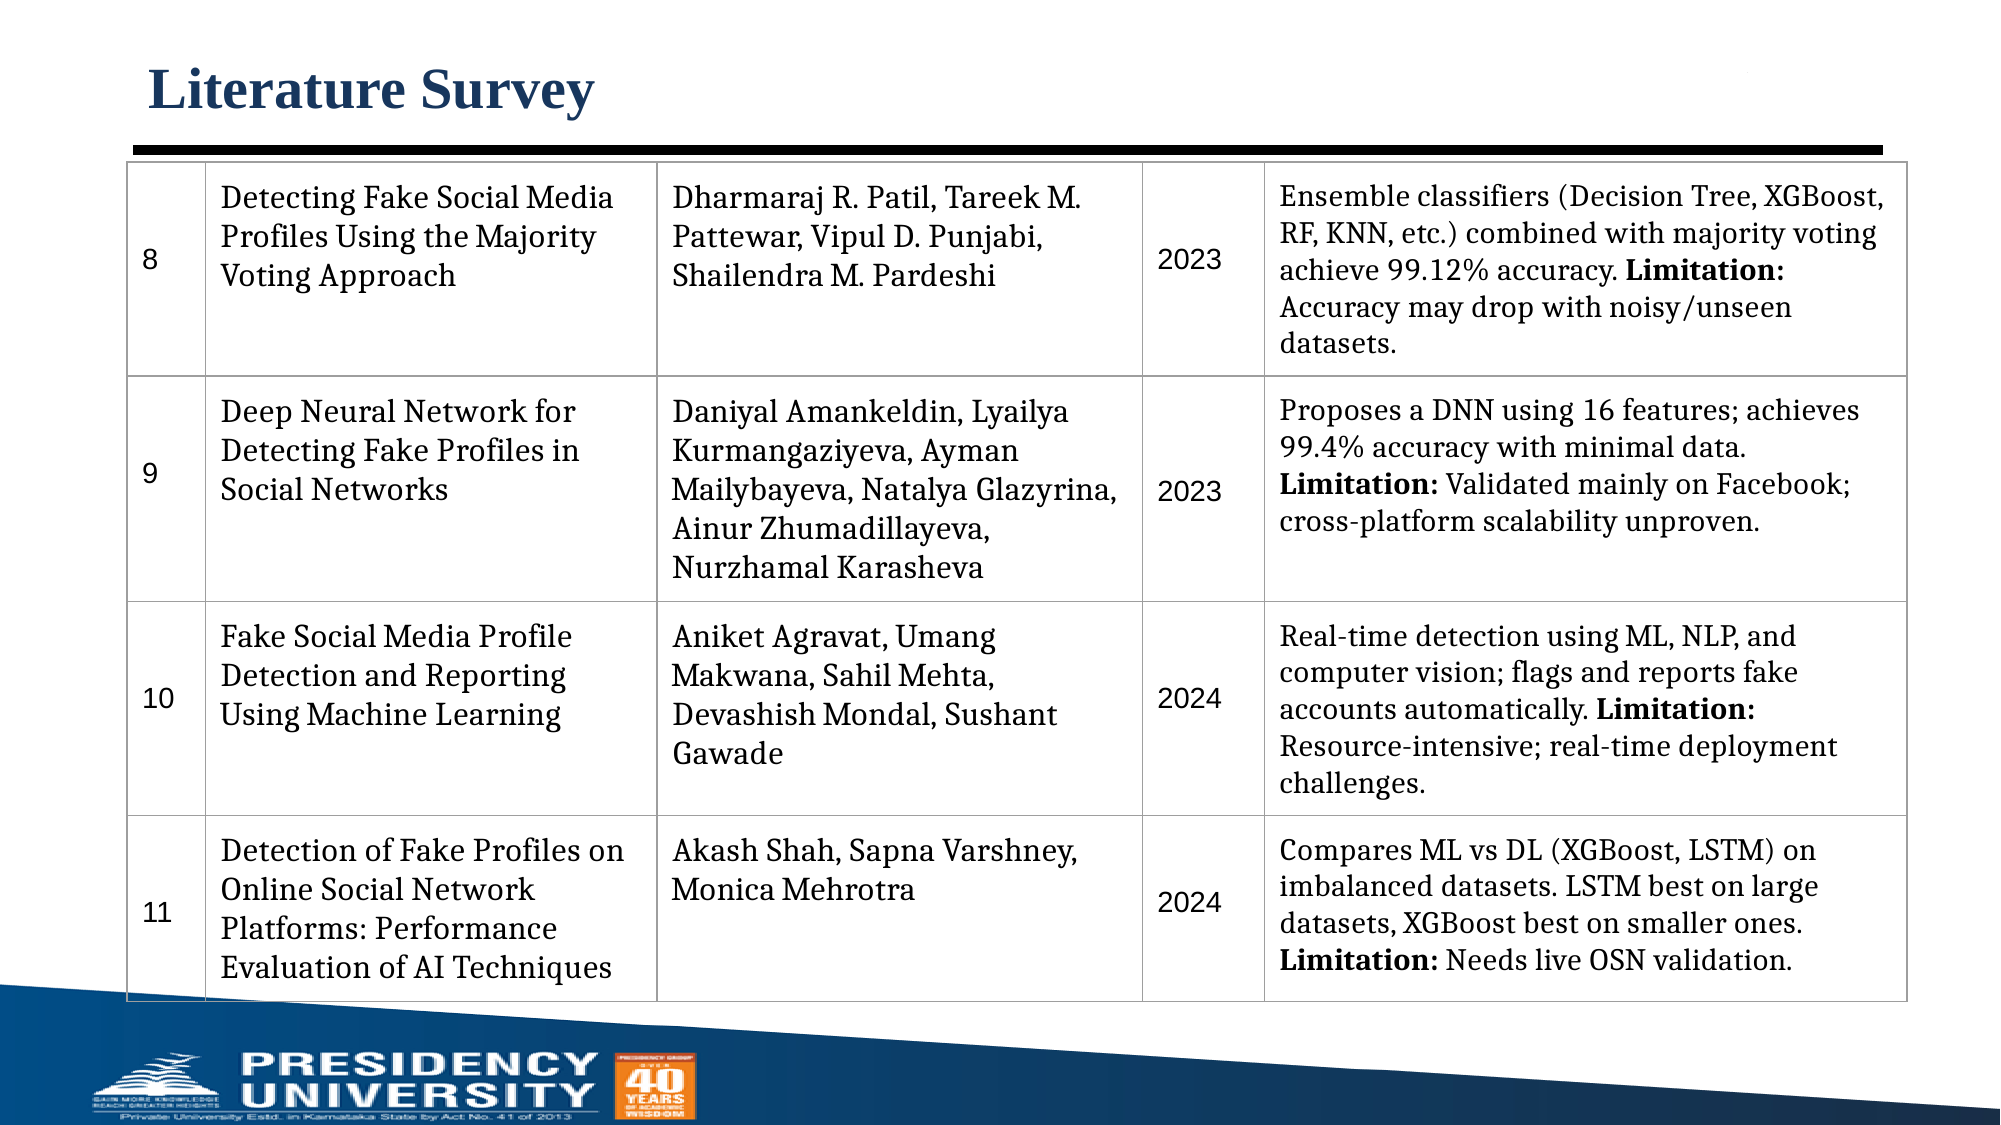

# Literature Survey
i
| 8 | Detecting Fake Social Media Profiles Using the Majority Voting Approach | Dharmaraj R. Patil, Tareek M. Pattewar, Vipul D. Punjabi, Shailendra M. Pardeshi | 2023 | Ensemble classifiers (Decision Tree, XGBoost, RF, KNN, etc.) combined with majority voting achieve 99.12% accuracy. Limitation: Accuracy may drop with noisy/unseen datasets. |
| --- | --- | --- | --- | --- |
| 9 | Deep Neural Network for Detecting Fake Profiles in Social Networks | Daniyal Amankeldin, Lyailya Kurmangaziyeva, Ayman Mailybayeva, Natalya Glazyrina, Ainur Zhumadillayeva, Nurzhamal Karasheva | 2023 | Proposes a DNN using 16 features; achieves 99.4% accuracy with minimal data. Limitation: Validated mainly on Facebook; cross-platform scalability unproven. |
| 10 | Fake Social Media Profile Detection and Reporting Using Machine Learning | Aniket Agravat, Umang Makwana, Sahil Mehta, Devashish Mondal, Sushant Gawade | 2024 | Real-time detection using ML, NLP, and computer vision; flags and reports fake accounts automatically. Limitation: Resource-intensive; real-time deployment challenges. |
| 11 | Detection of Fake Profiles on Online Social Network Platforms: Performance Evaluation of AI Techniques | Akash Shah, Sapna Varshney, Monica Mehrotra | 2024 | Compares ML vs DL (XGBoost, LSTM) on imbalanced datasets. LSTM best on large datasets, XGBoost best on smaller ones. Limitation: Needs live OSN validation. |